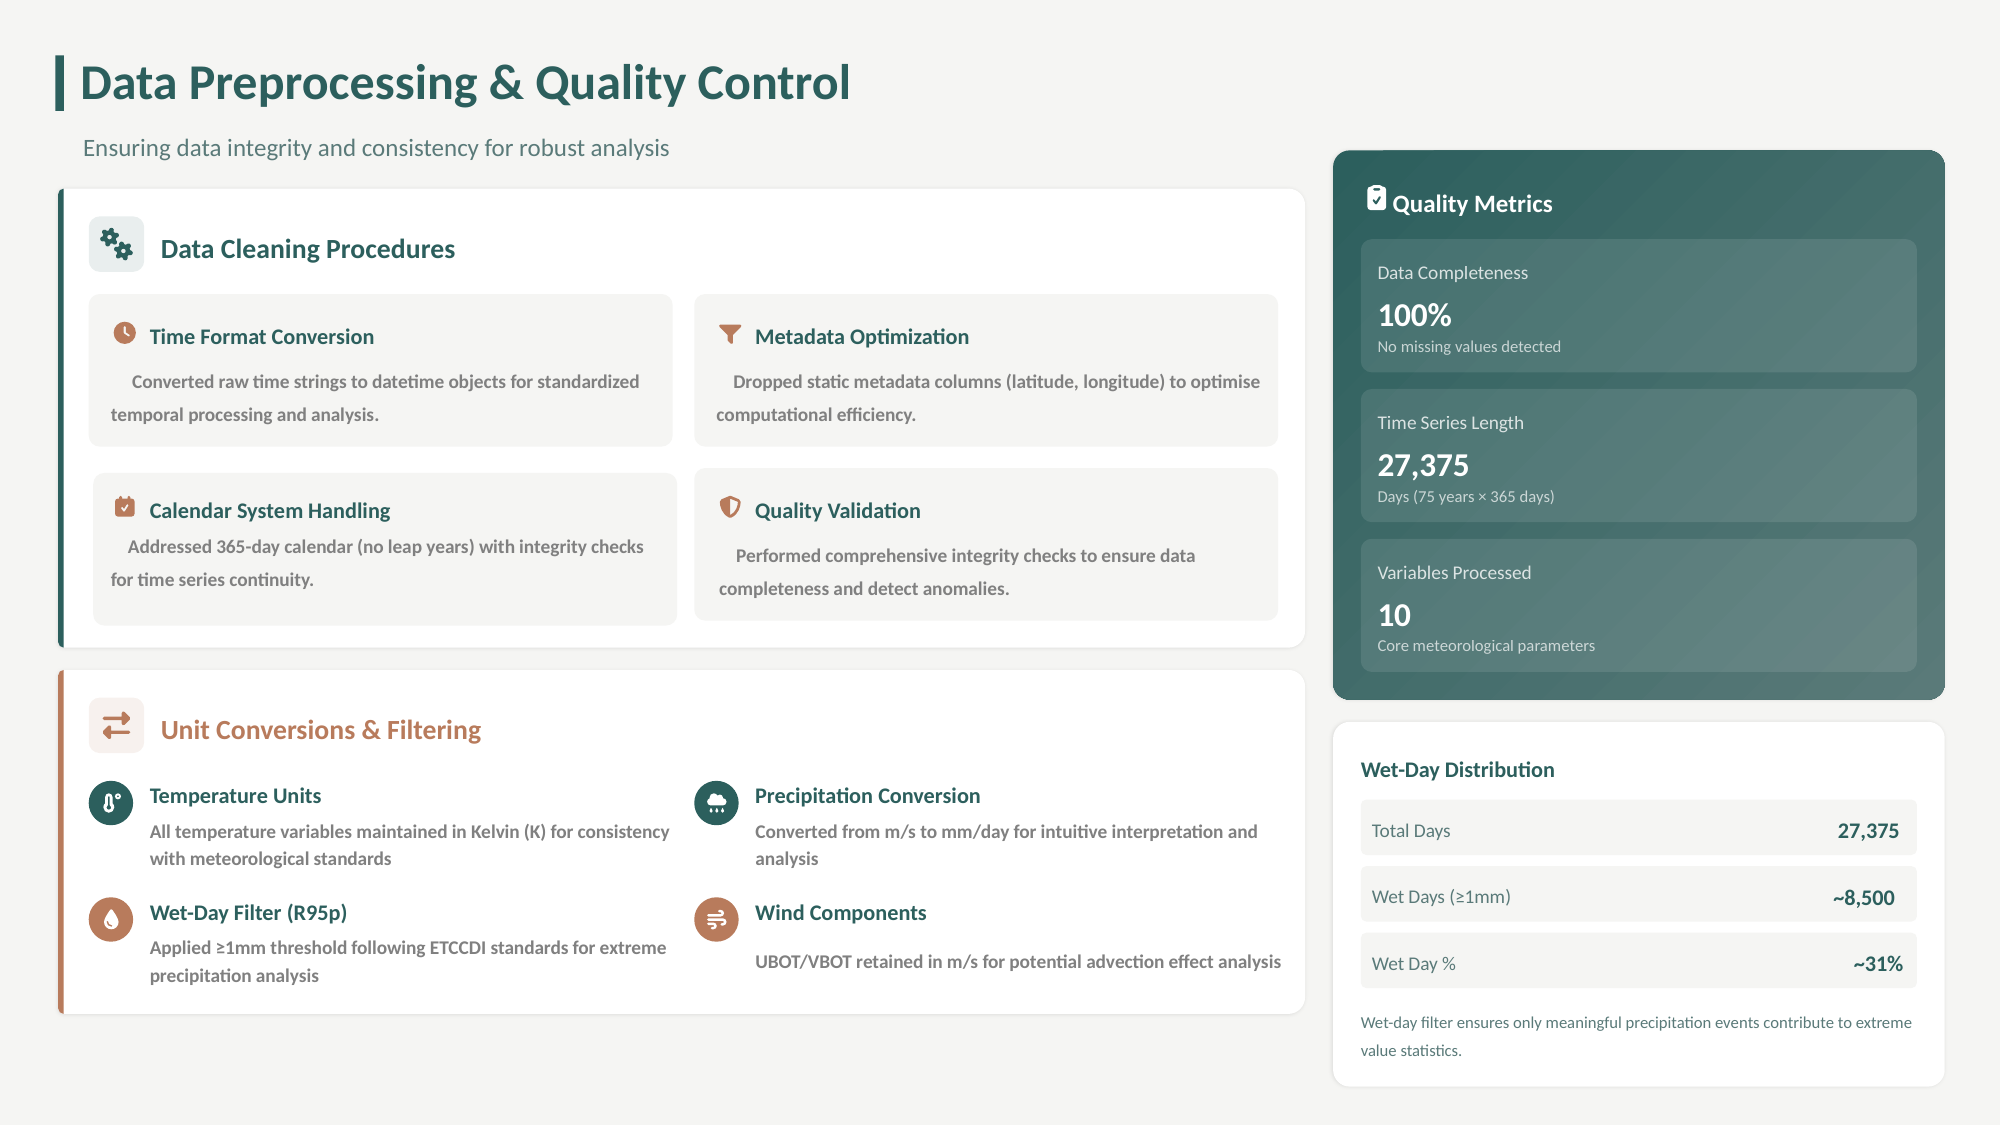

Data Preprocessing & Quality Control
Ensuring data integrity and consistency for robust analysis

Quality Metrics

Data Cleaning Procedures

Data Completeness
100%

Time Format Conversion
Metadata Optimization

No missing values detected
     Converted raw time strings to datetime objects for standardized temporal processing and analysis.
    Dropped static metadata columns (latitude, longitude) to optimise computational efficiency.

Time Series Length
27,375

Days (75 years × 365 days)
Calendar System Handling
Quality Validation

    Addressed 365-day calendar (no leap years) with integrity checks for time series continuity.
    Performed comprehensive integrity checks to ensure data completeness and detect anomalies.

Variables Processed
10
Core meteorological parameters

Unit Conversions & Filtering

Wet-Day Distribution
Temperature Units
Precipitation Conversion

27,375
Total Days
All temperature variables maintained in Kelvin (K) for consistency with meteorological standards
Converted from m/s to mm/day for intuitive interpretation and analysis

~8,500
Wet Days (≥1mm)
Wet-Day Filter (R95p)
Wind Components

Applied ≥1mm threshold following ETCCDI standards for extreme precipitation analysis
UBOT/VBOT retained in m/s for potential advection effect analysis

~31%
Wet Day %
Wet-day filter ensures only meaningful precipitation events contribute to extreme value statistics.